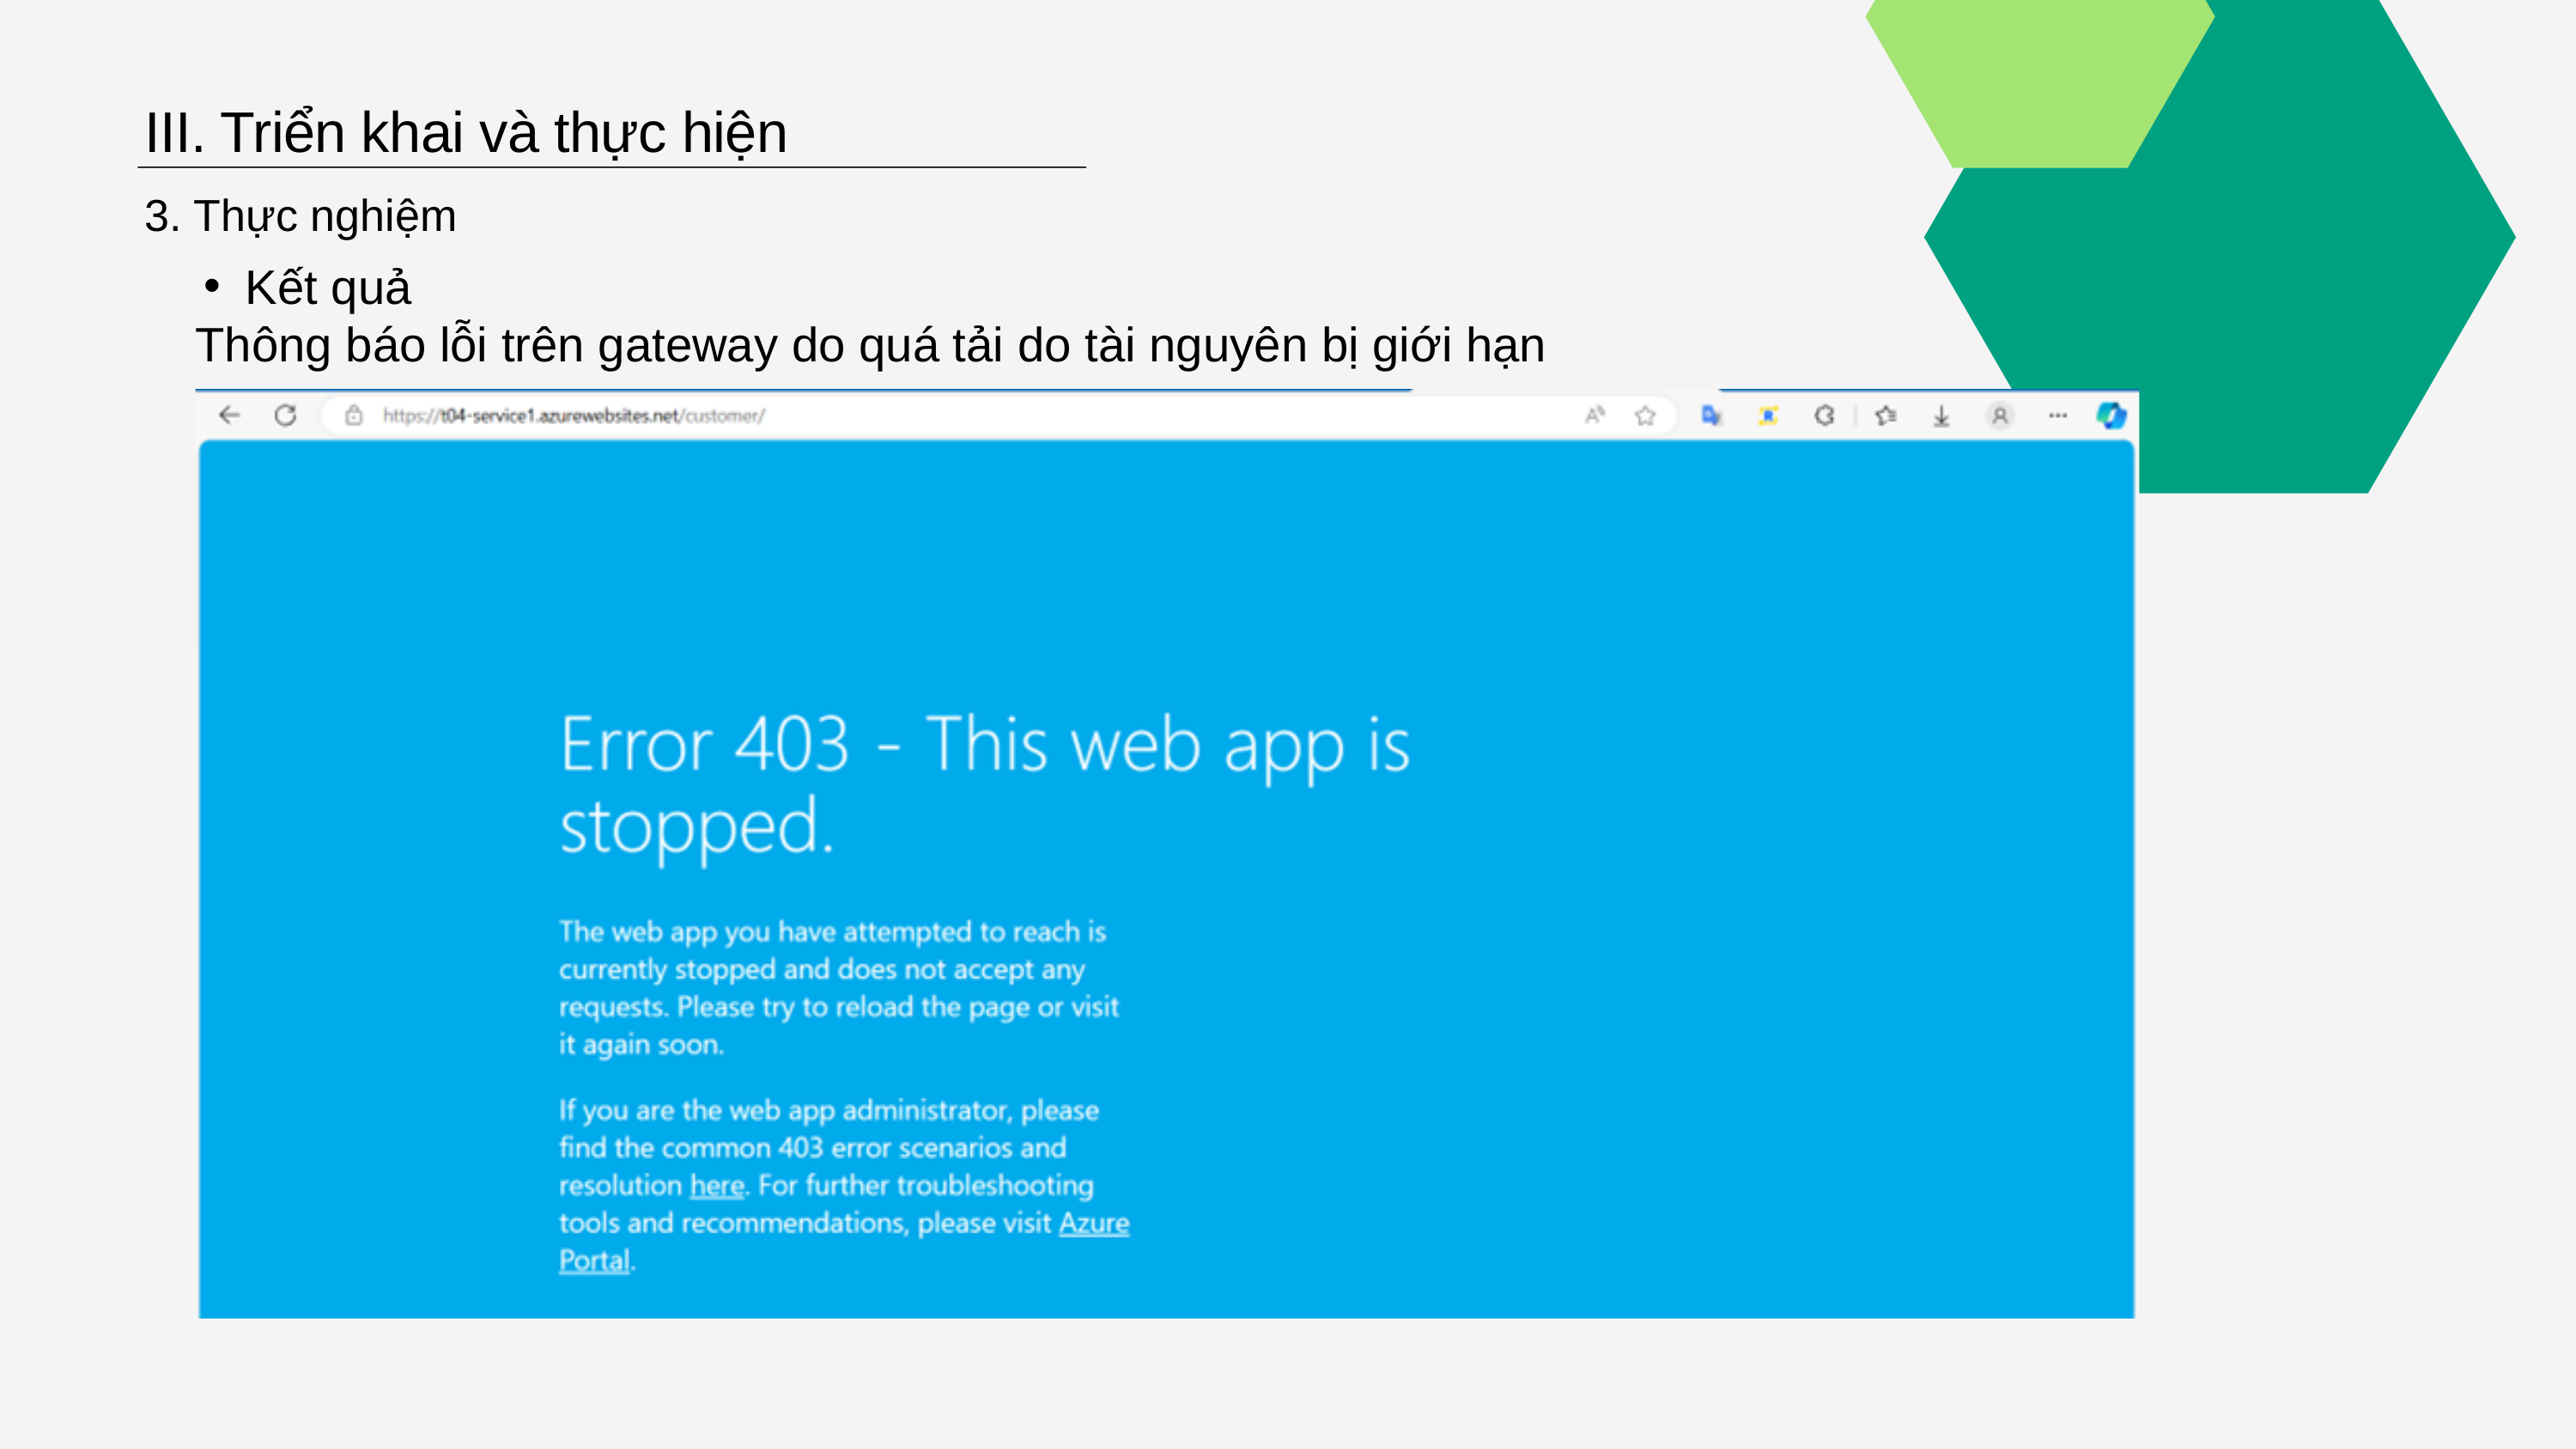

III. Triển khai và thực hiện

3. Thực nghiệm
Kết quả
Thông báo lỗi trên gateway do quá tải do tài nguyên bị giới hạn